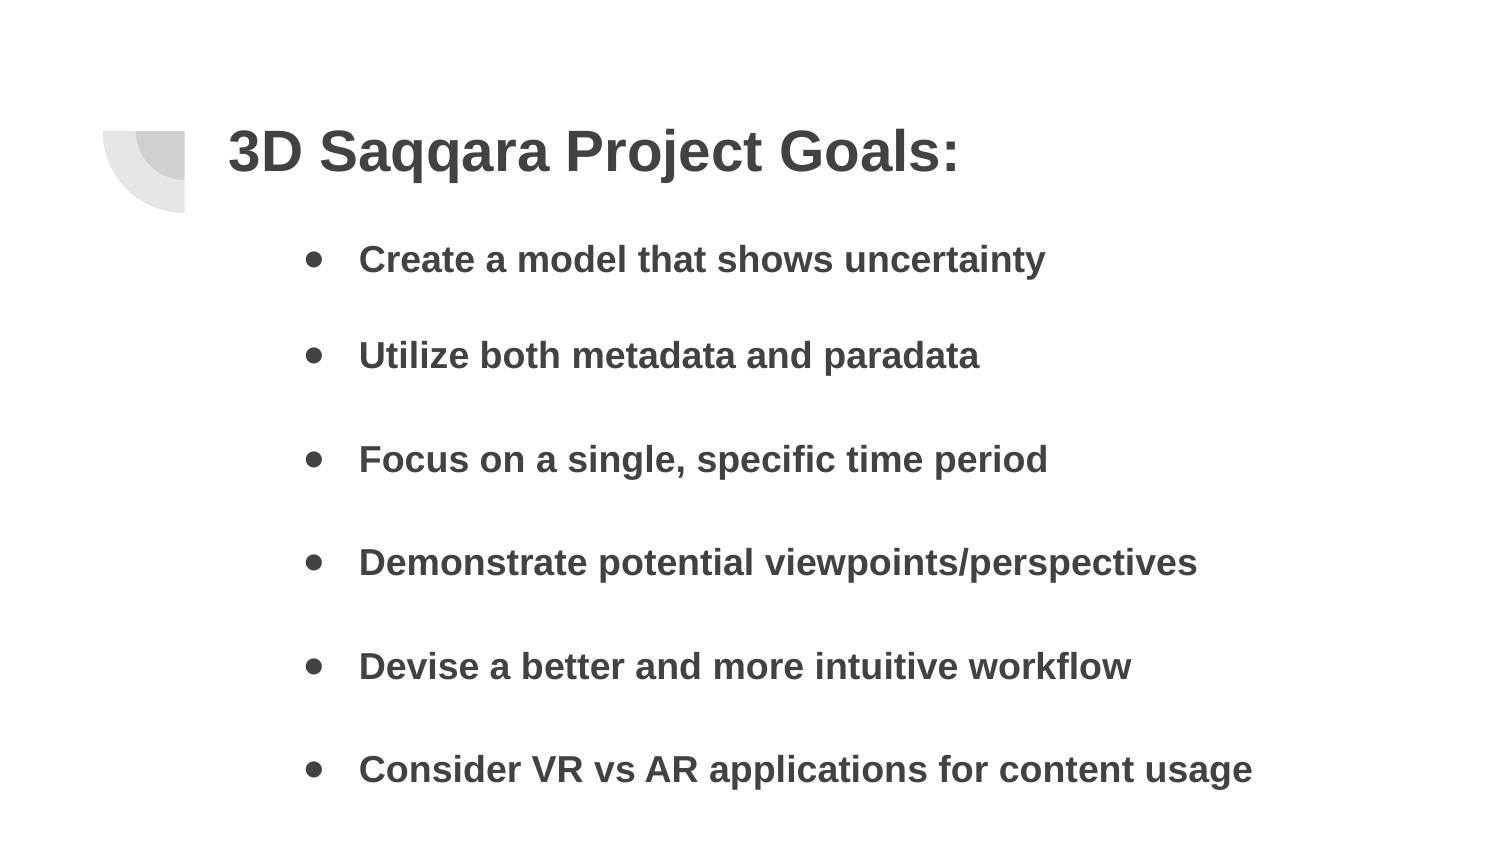

# 3D Saqqara Project Goals:
Create a model that shows uncertainty
Utilize both metadata and paradata
Focus on a single, specific time period
Demonstrate potential viewpoints/perspectives
Devise a better and more intuitive workflow
Consider VR vs AR applications for content usage